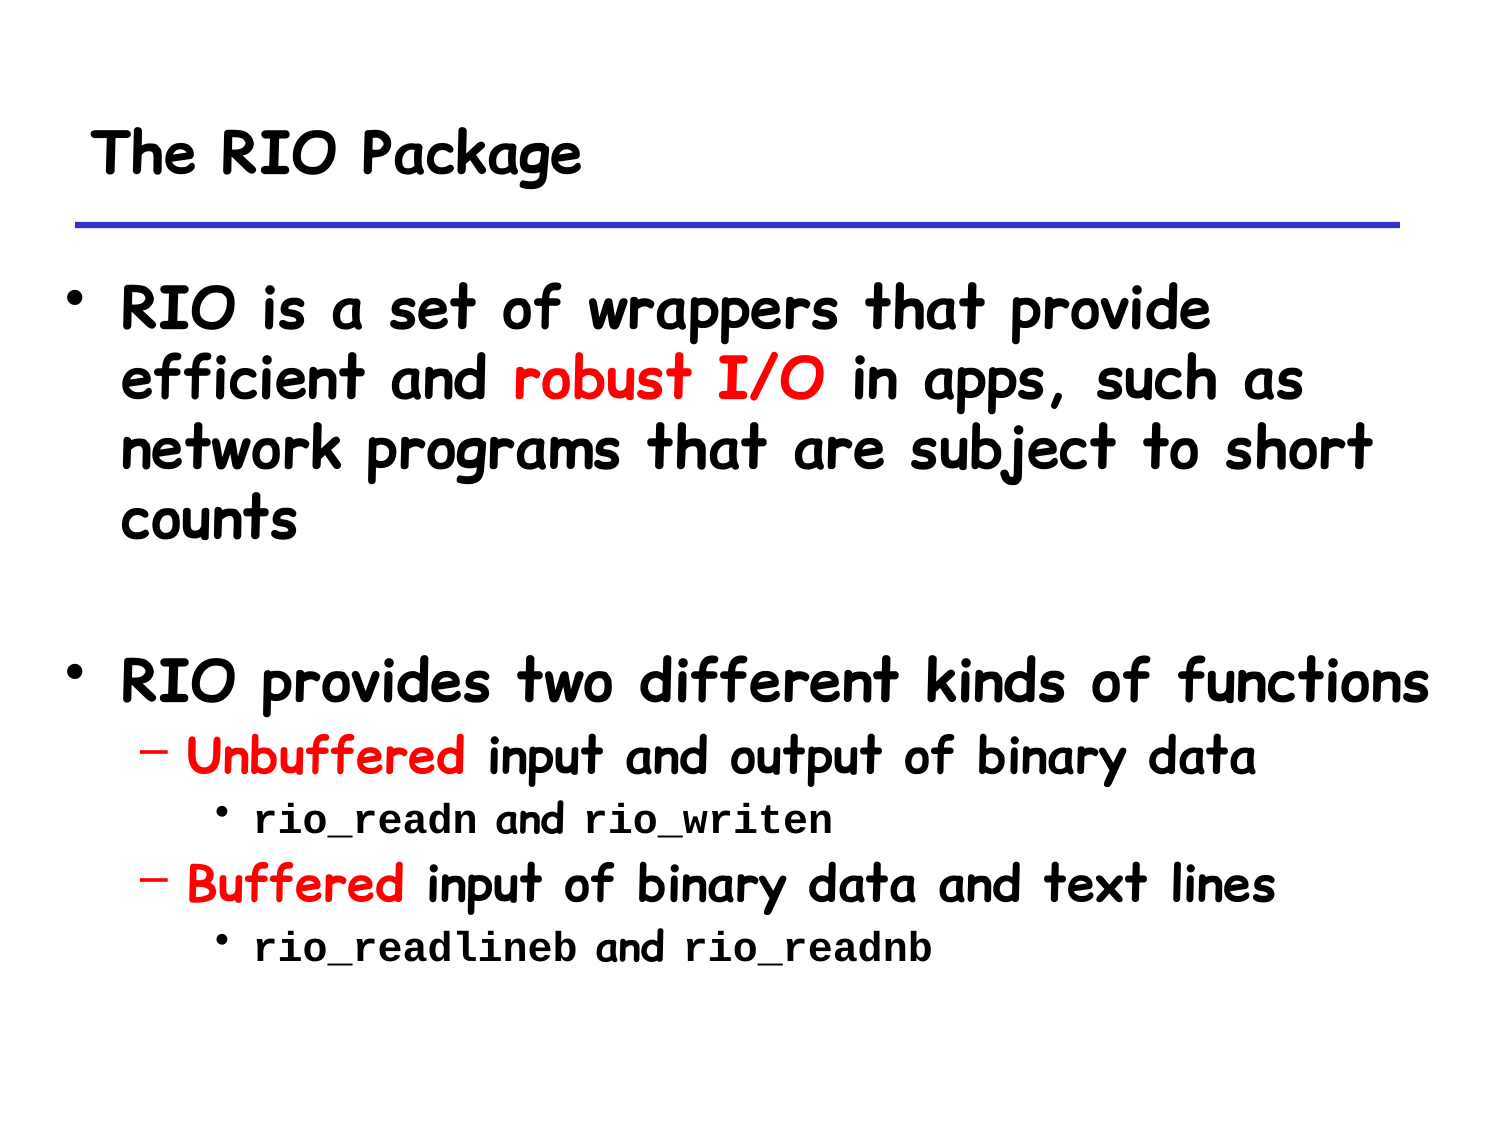

# The RIO Package
RIO is a set of wrappers that provide efficient and robust I/O in apps, such as network programs that are subject to short counts

RIO provides two different kinds of functions
Unbuffered input and output of binary data
rio_readn and rio_writen
Buffered input of binary data and text lines
rio_readlineb and rio_readnb